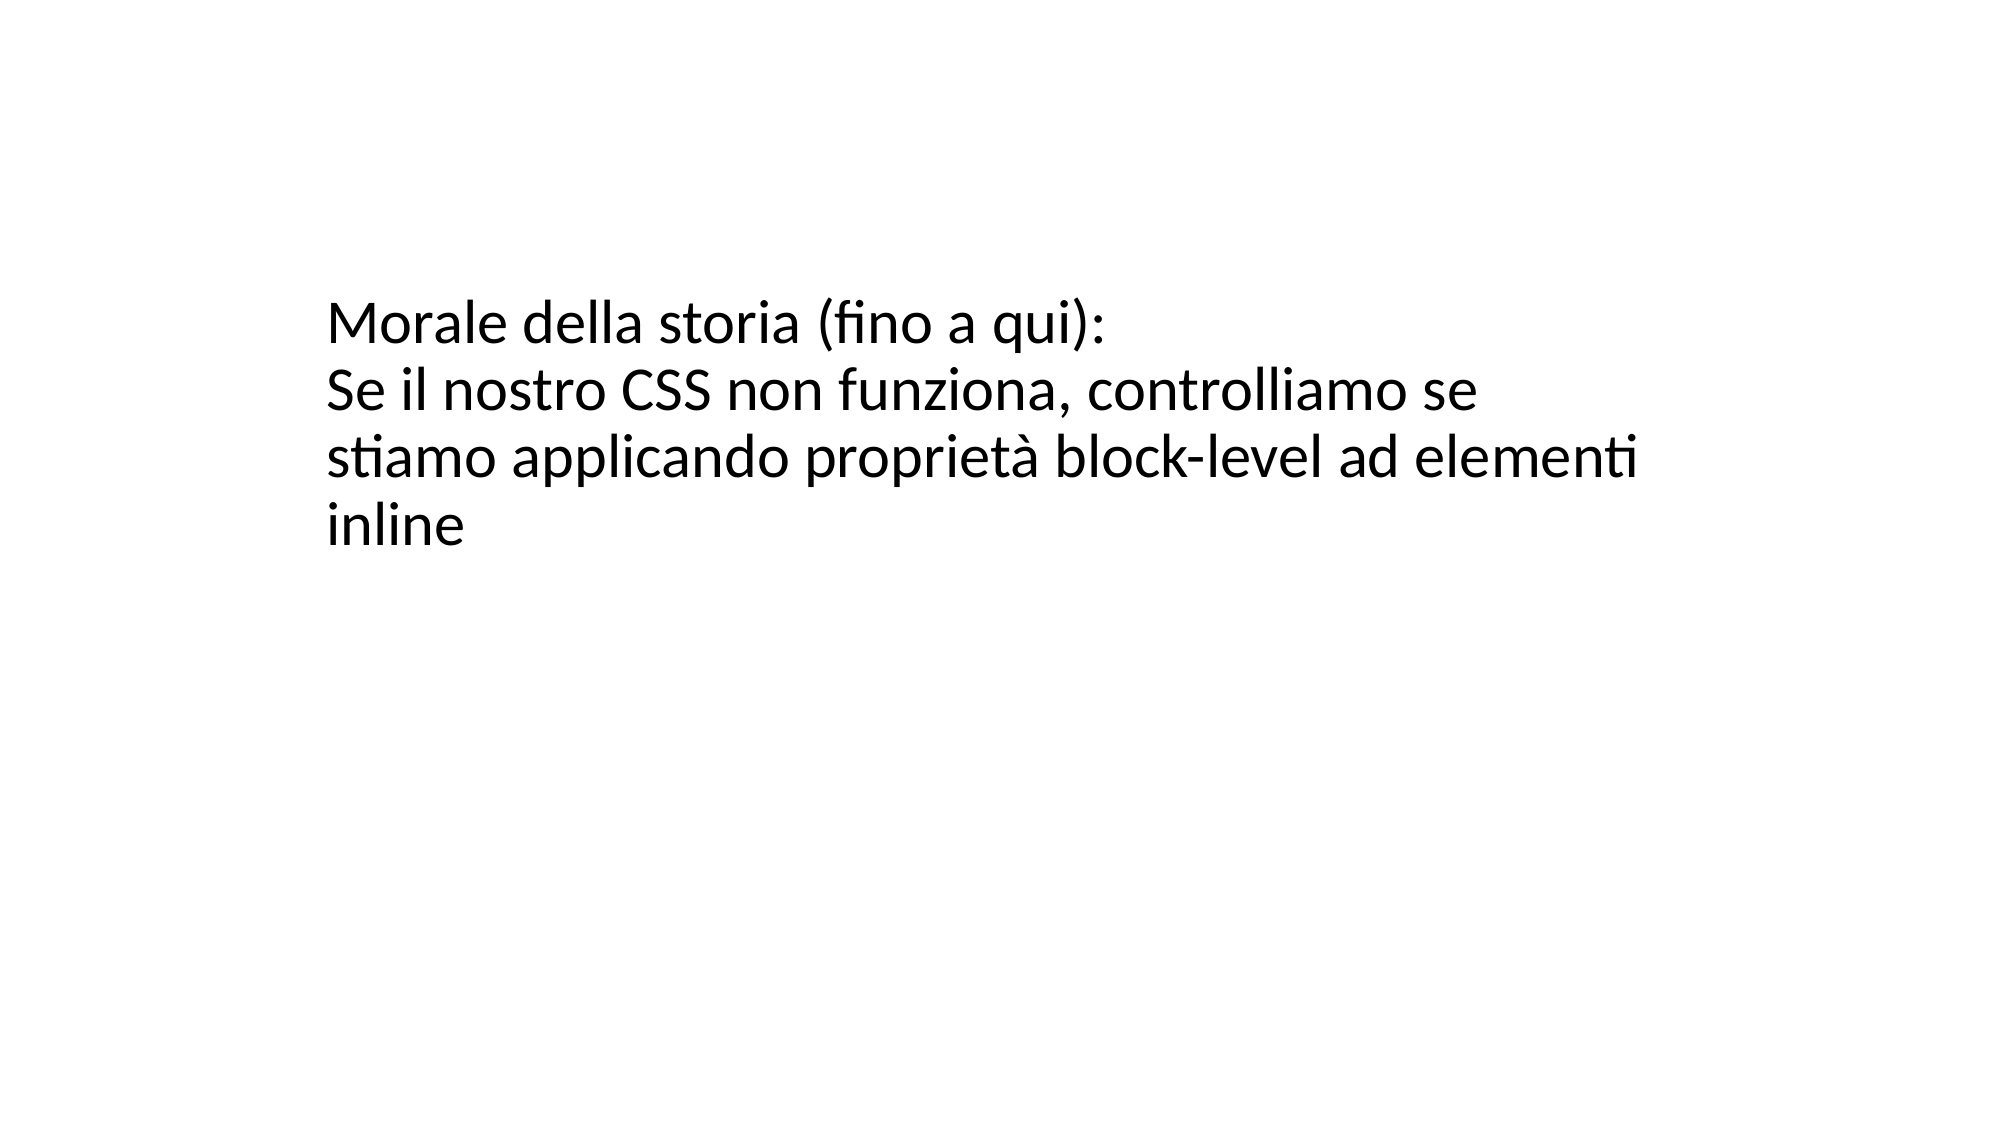

Morale della storia (fino a qui):
Se il nostro CSS non funziona, controlliamo se stiamo applicando proprietà block-level ad elementi inline